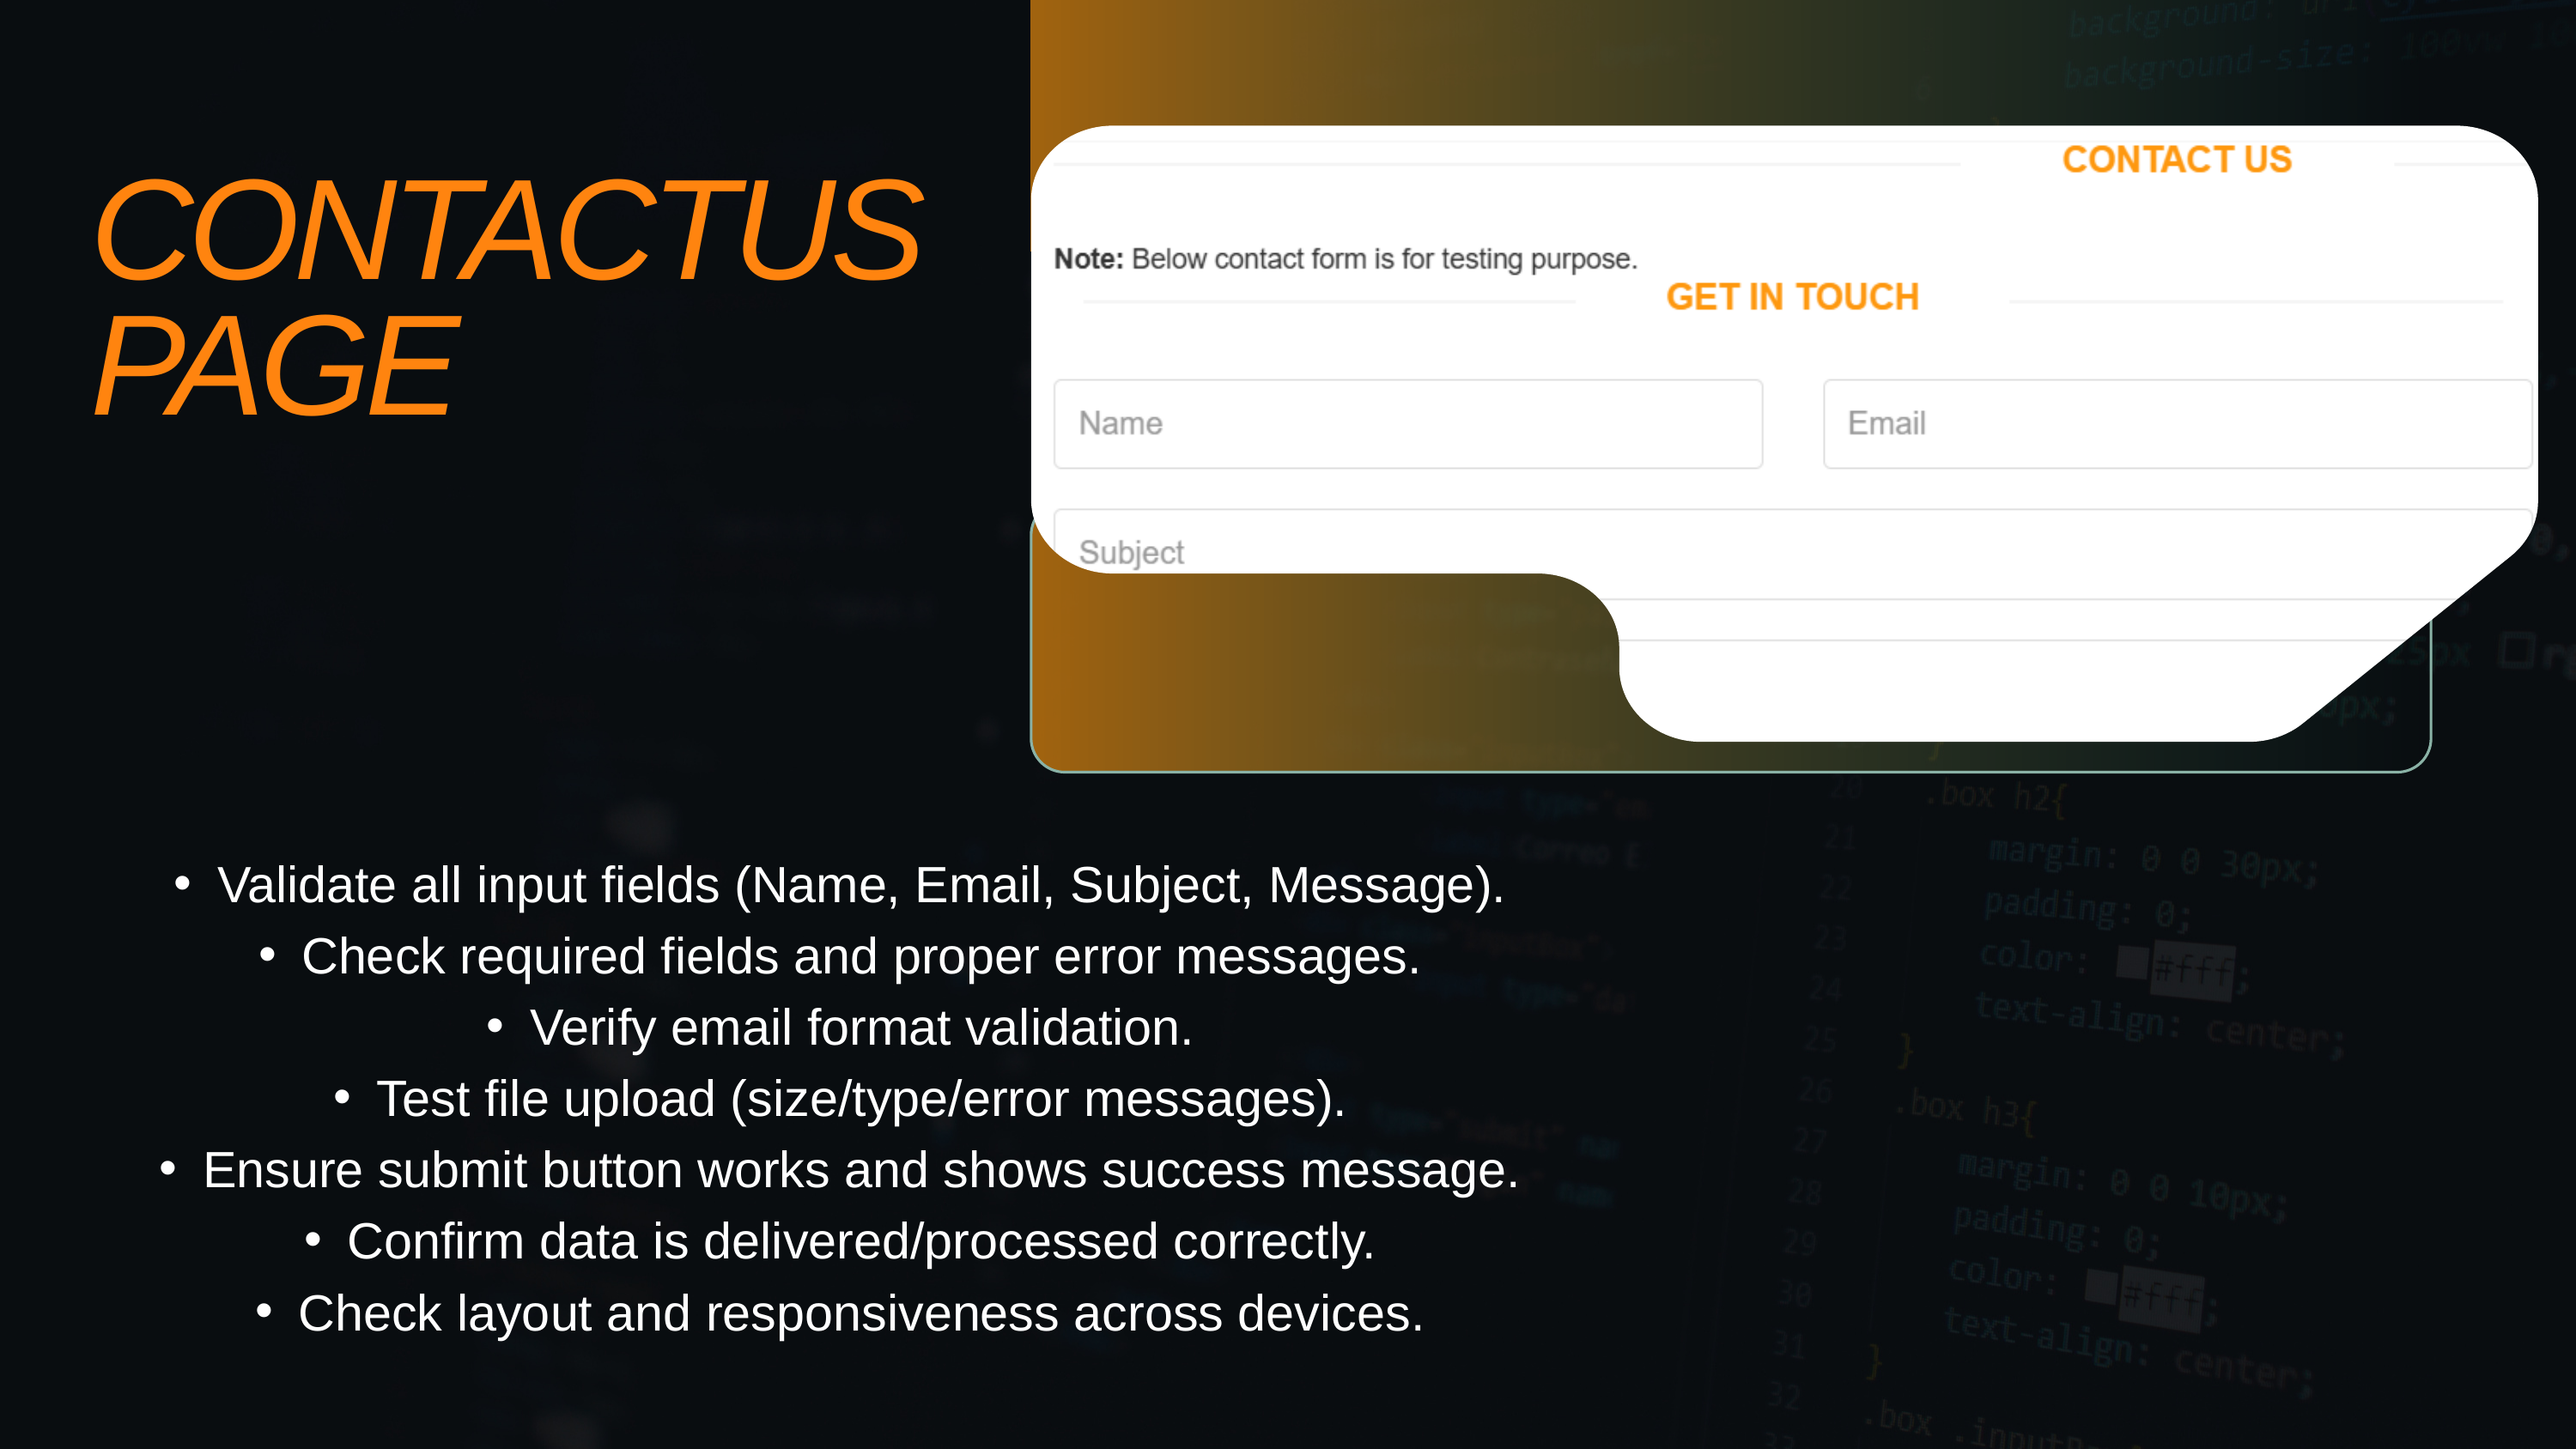

CONTACTUS PAGE

Validate all input fields (Name, Email, Subject, Message).
Check required fields and proper error messages.
Verify email format validation.
Test file upload (size/type/error messages).
Ensure submit button works and shows success message.
Confirm data is delivered/processed correctly.
Check layout and responsiveness across devices.